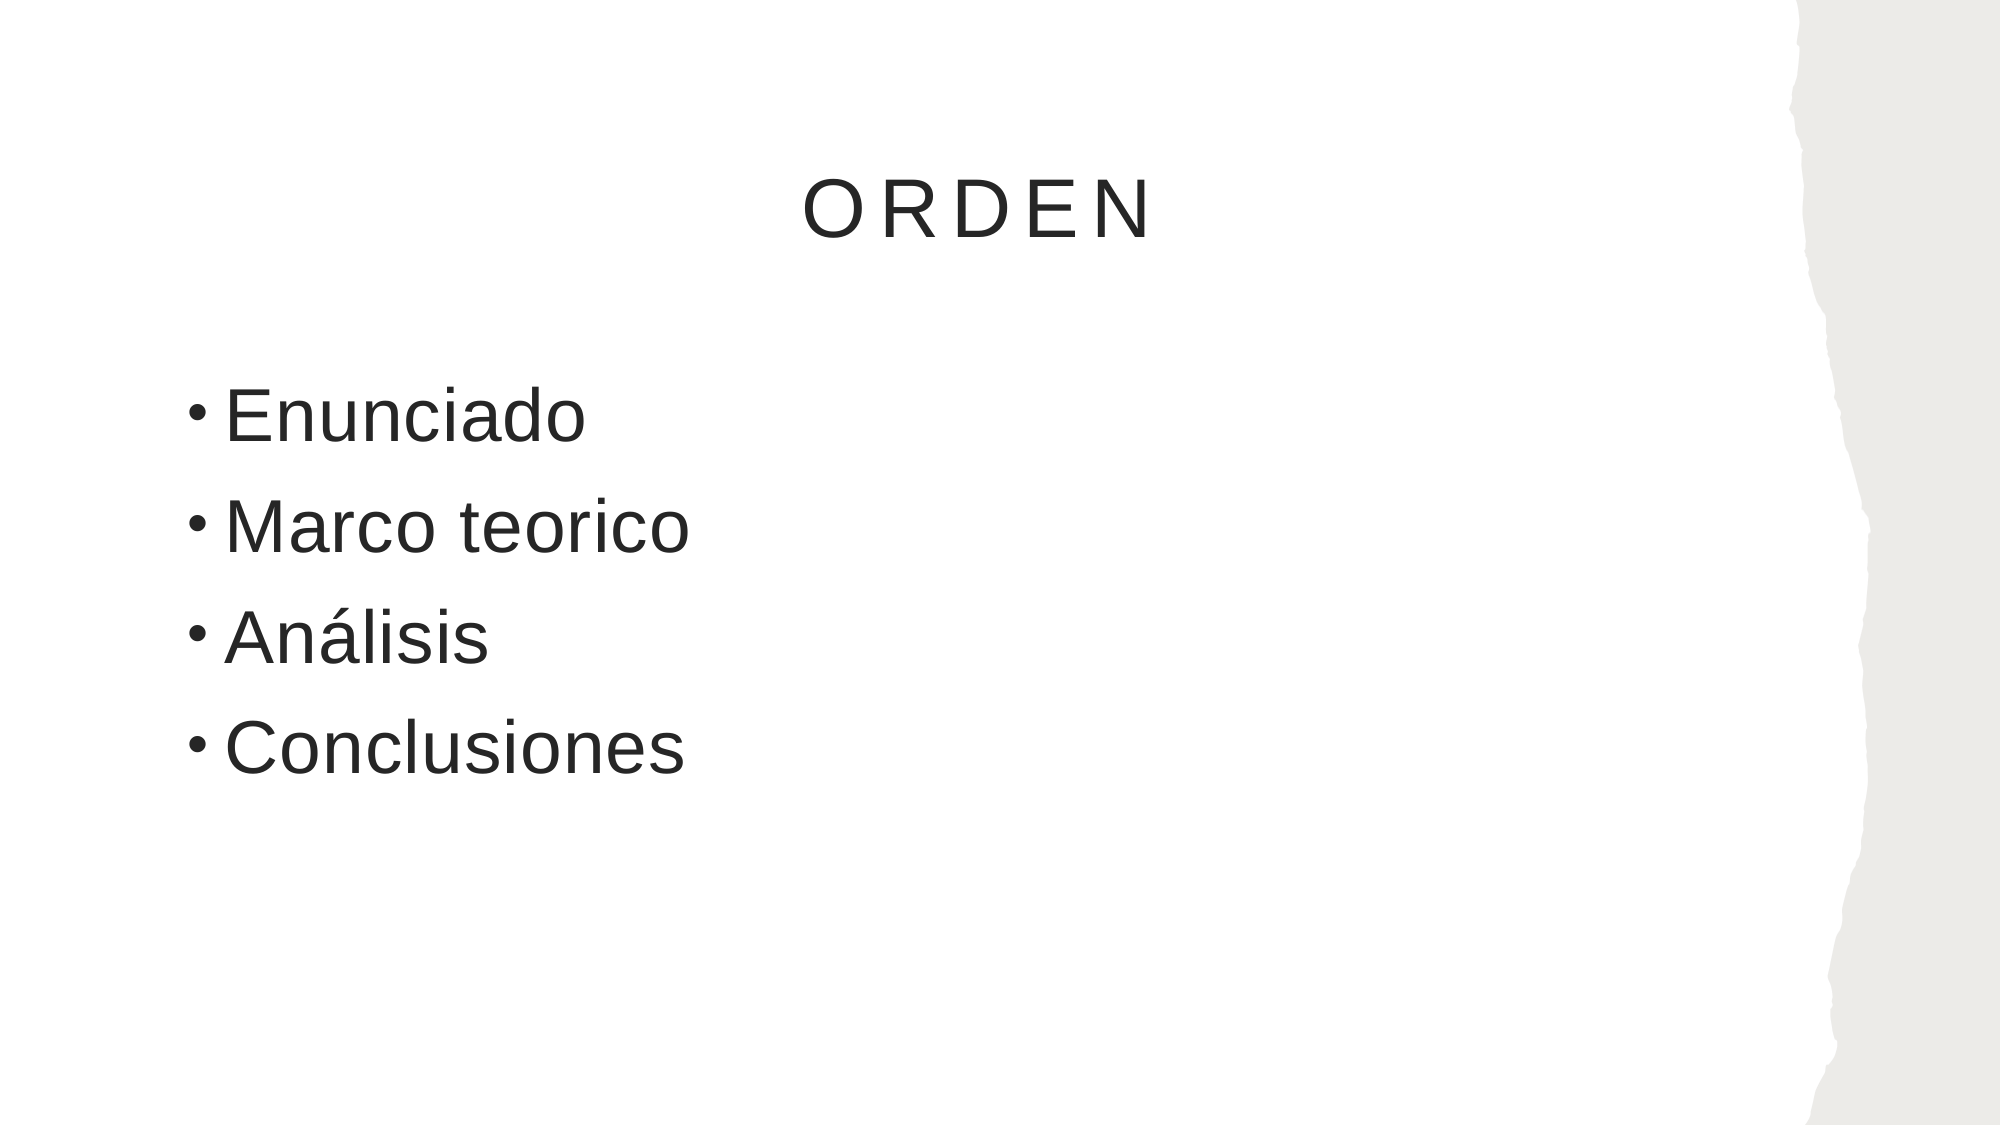

# Orden
Enunciado
Marco teorico
Análisis
Conclusiones